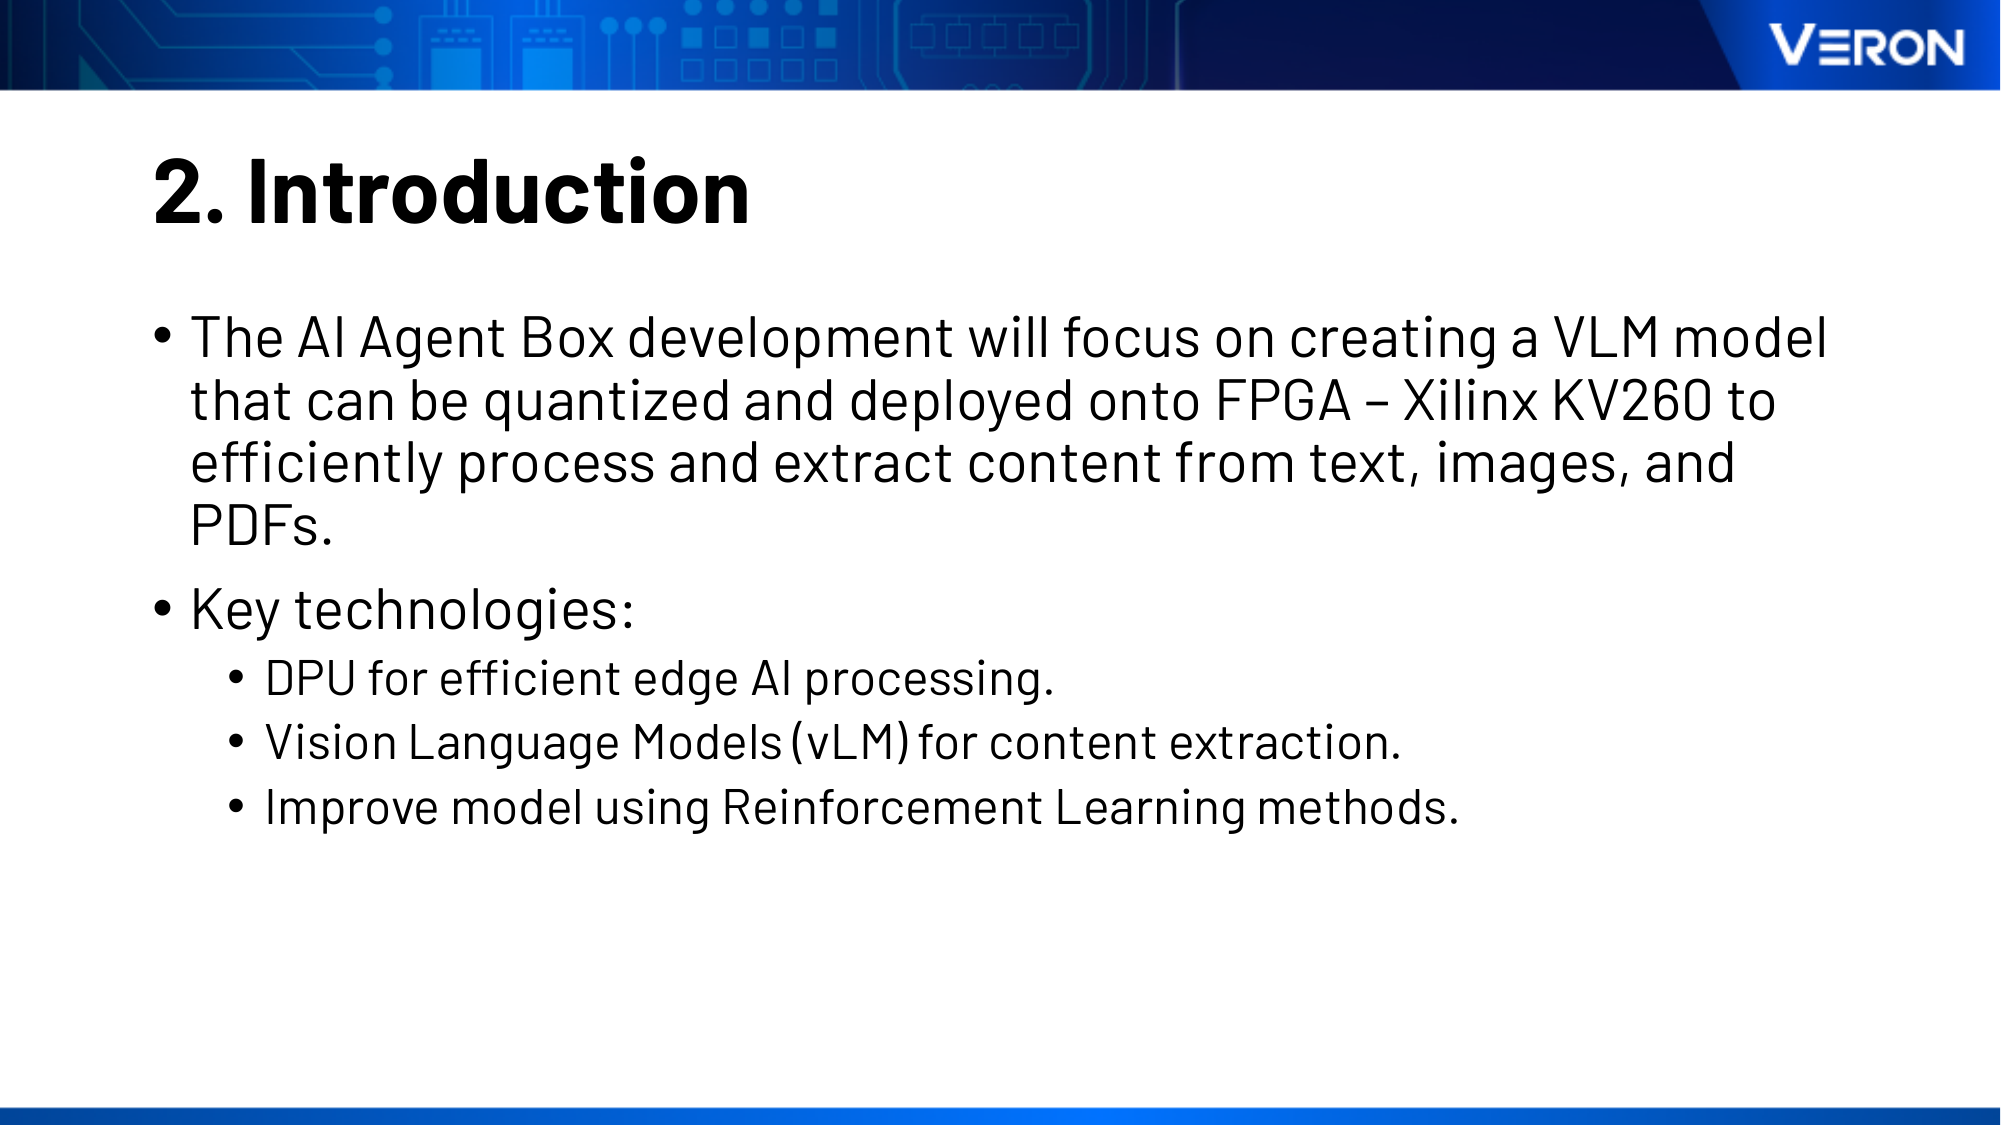

# 2. Introduction
The AI Agent Box development will focus on creating a VLM model that can be quantized and deployed onto FPGA – Xilinx KV260 to efficiently process and extract content from text, images, and PDFs.
Key technologies:
DPU for efficient edge AI processing.
Vision Language Models (vLM) for content extraction.
Improve model using Reinforcement Learning methods.